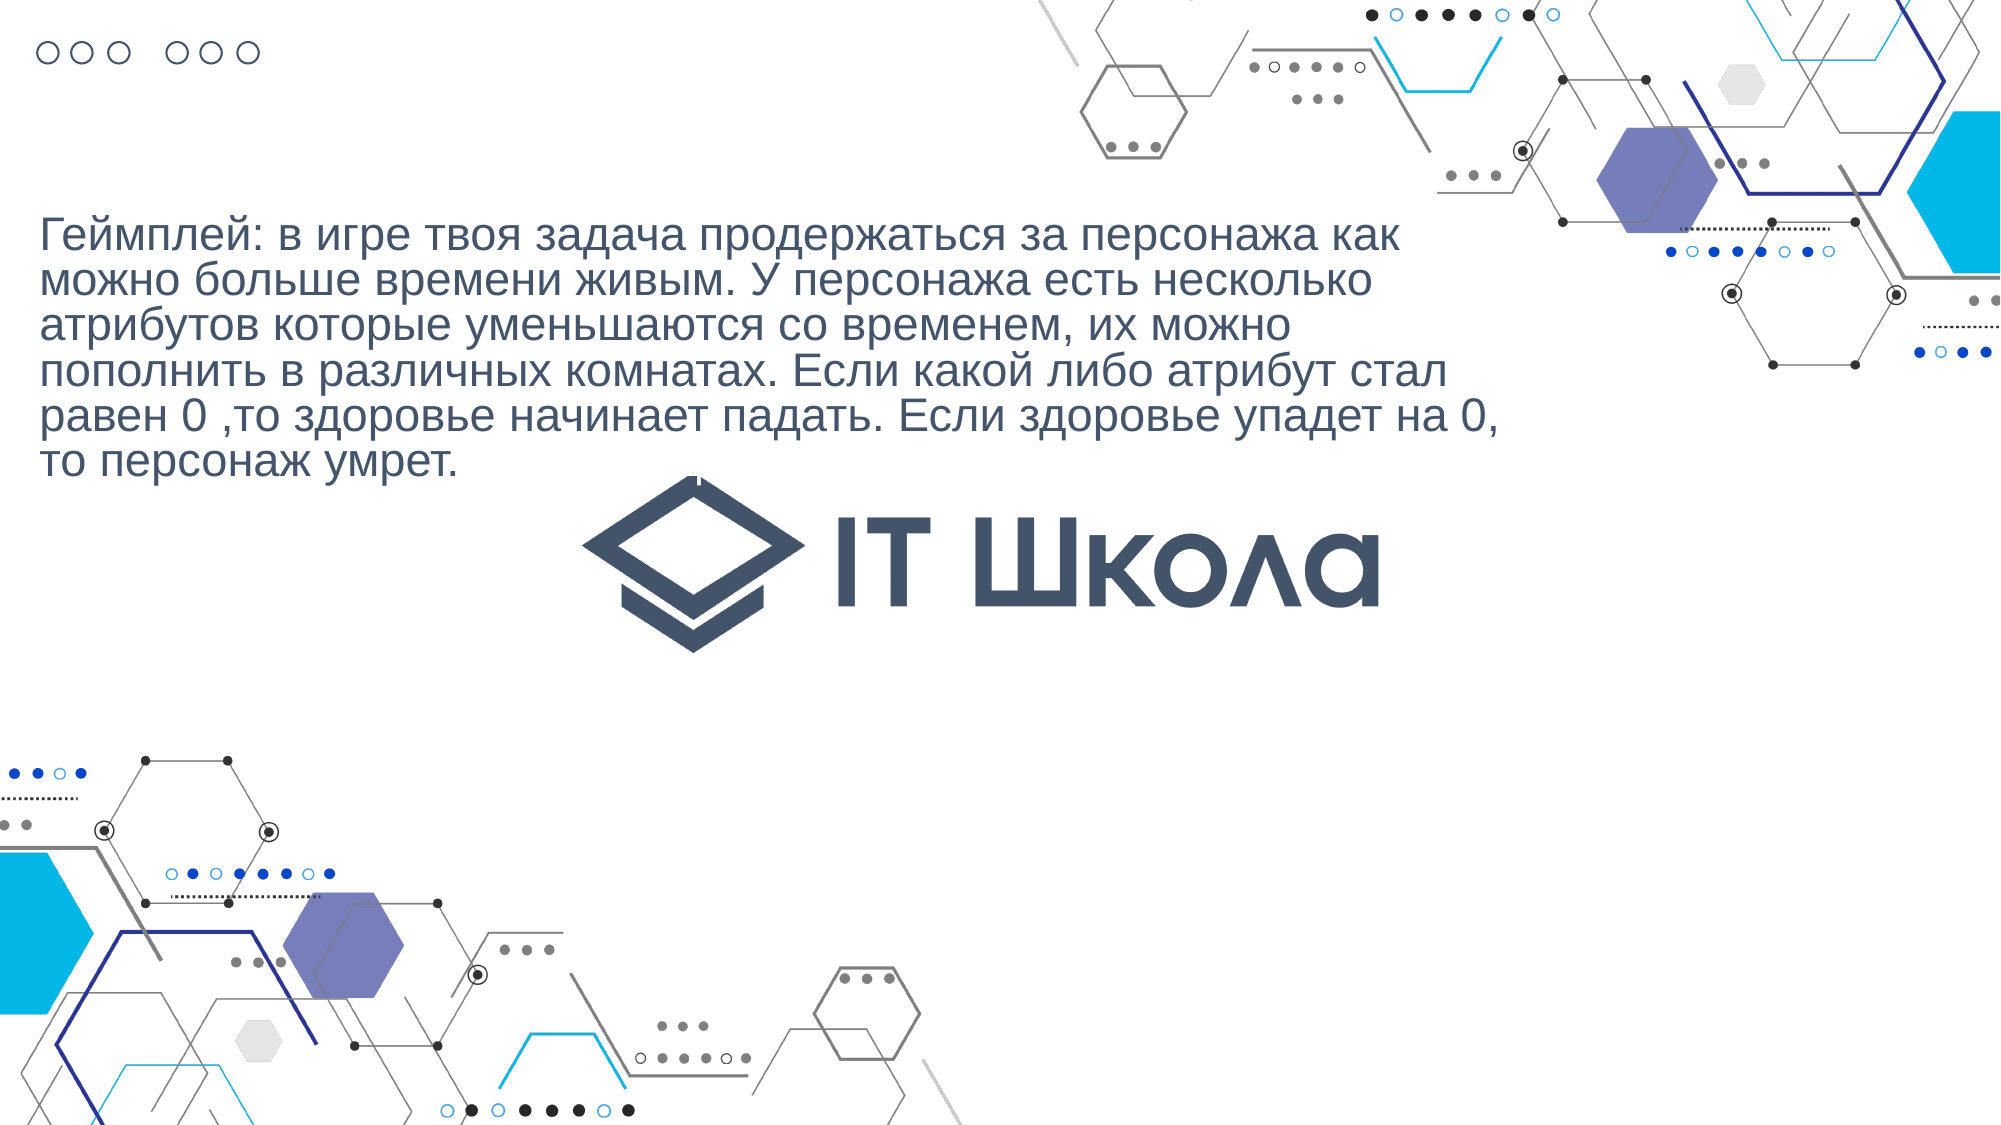

Геймплей: в игре твоя задача продержаться за персонажа как можно больше времени живым. У персонажа есть несколько атрибутов которые уменьшаются со временем, их можно пополнить в различных комнатах. Если какой либо атрибут стал равен 0 ,то здоровье начинает падать. Если здоровье упадет на 0, то персонаж умрет.поигЖрцуцть, отдохнуть и хорошо провести время.